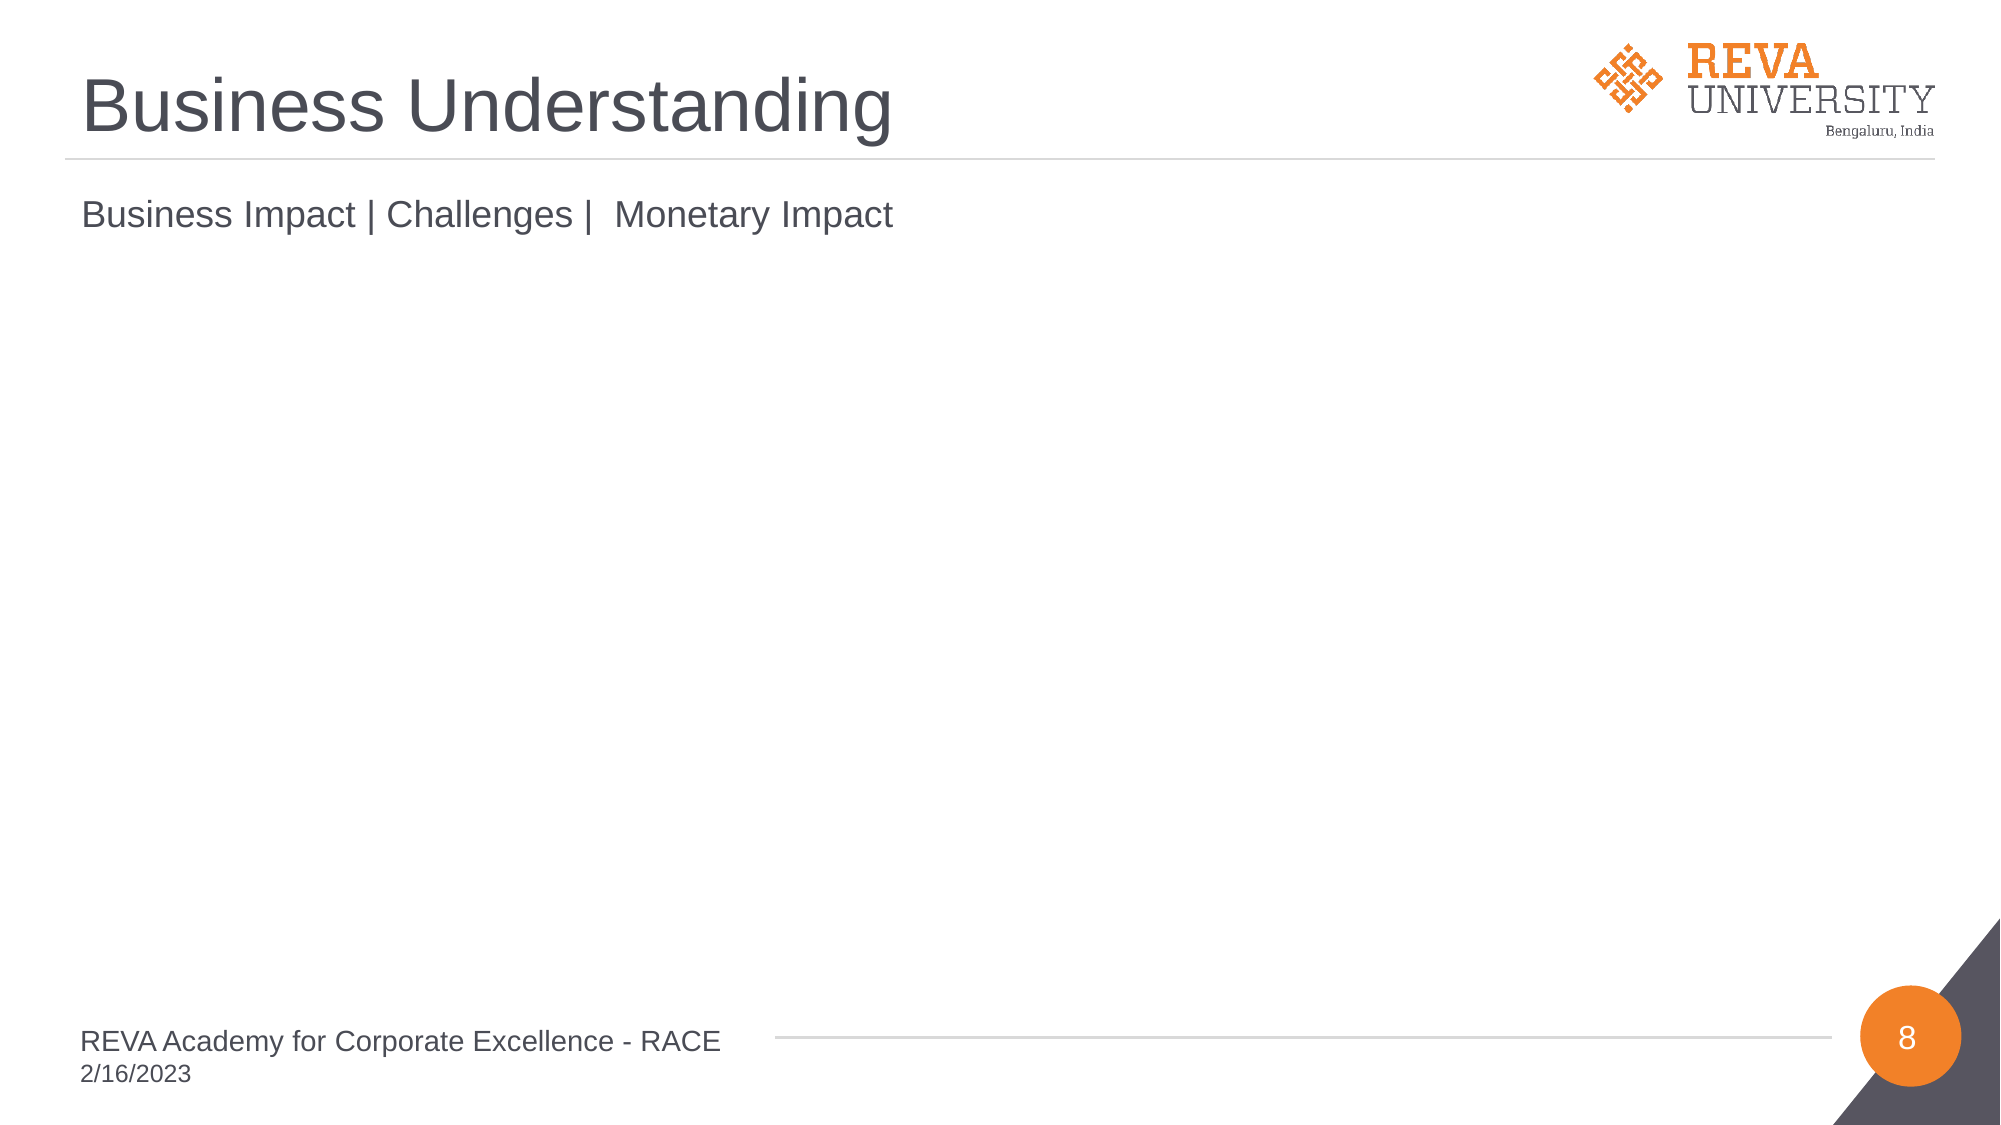

# Business Understanding
Business Impact | Challenges |  Monetary Impact
8
REVA Academy for Corporate Excellence - RACE
2/16/2023